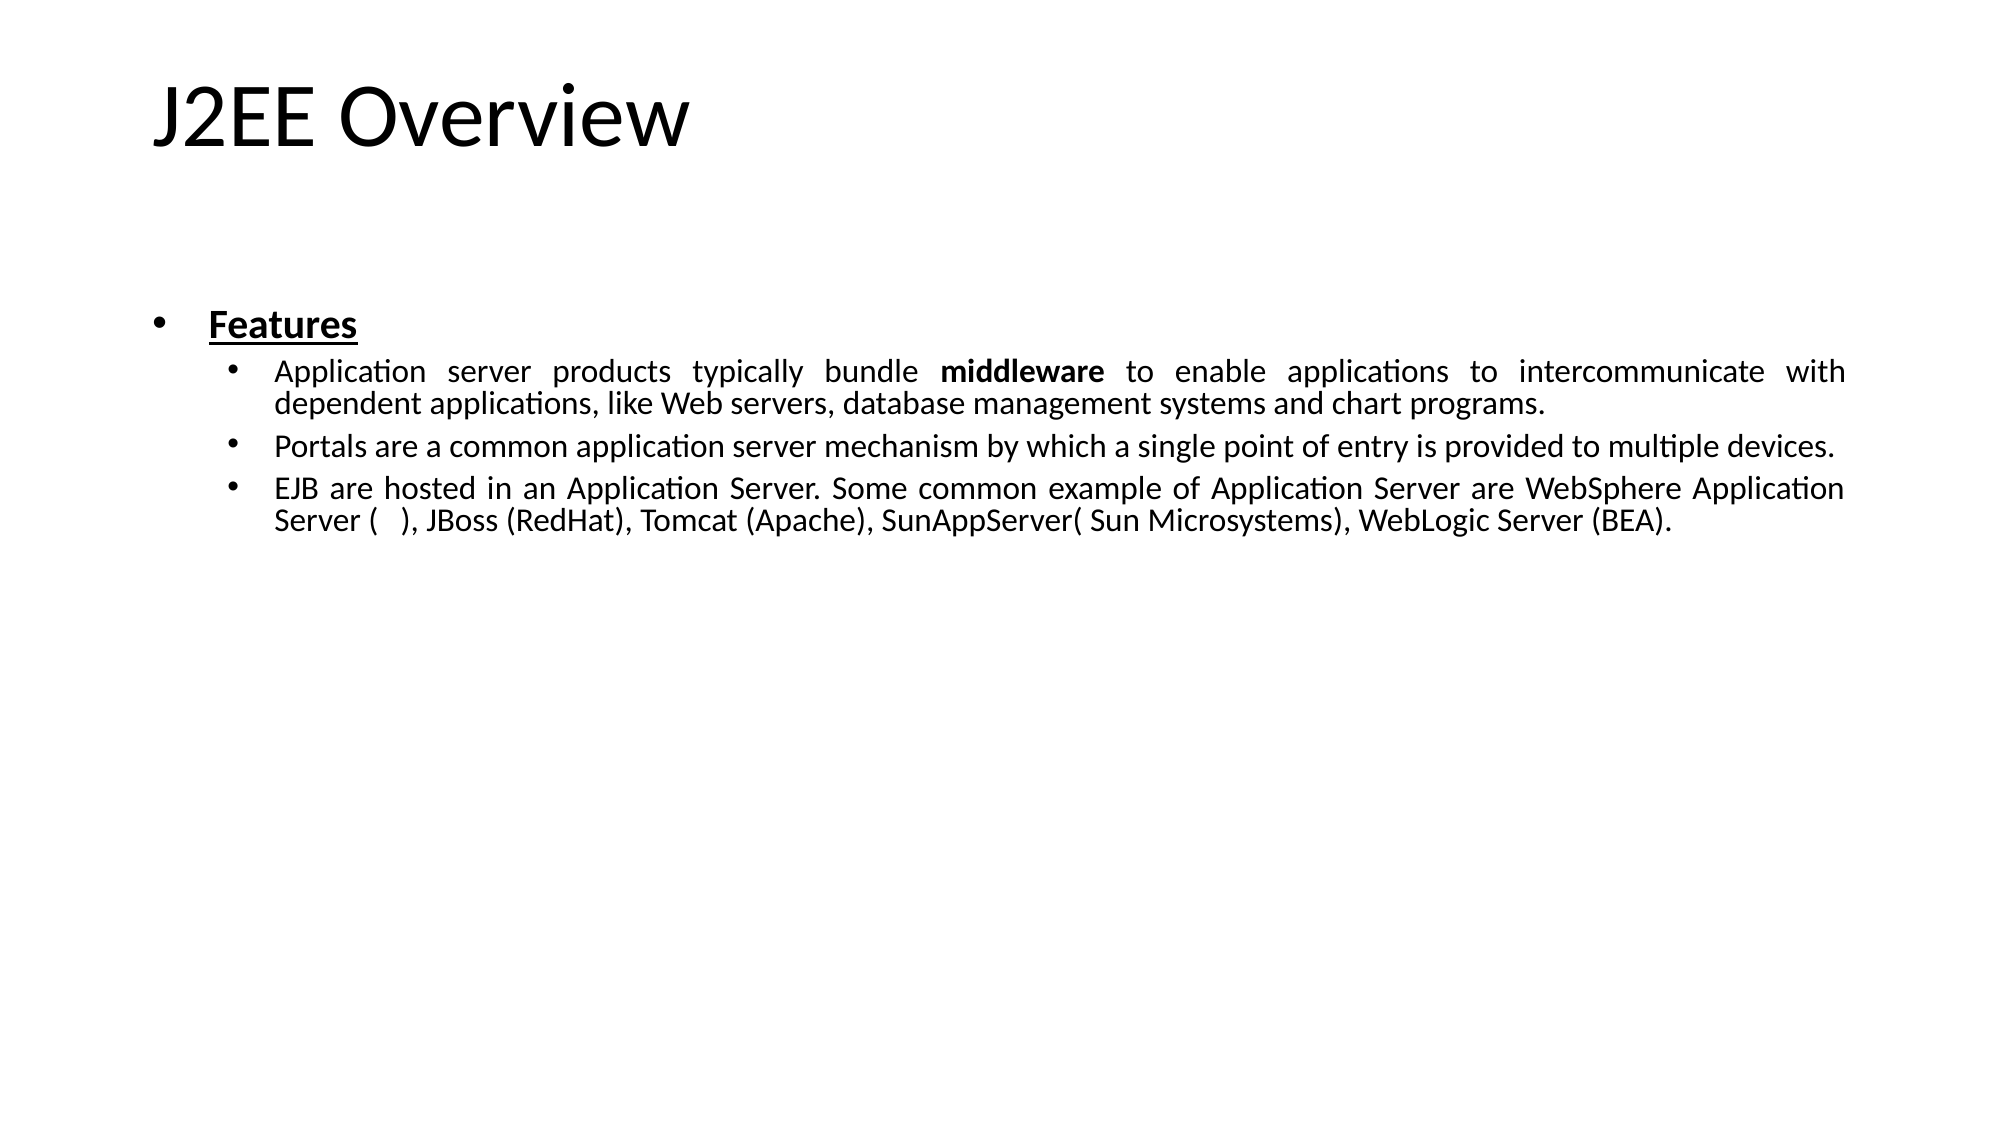

# J2EE Overview
Features
Application server products typically bundle middleware to enable applications to intercommunicate with dependent applications, like Web servers, database management systems and chart programs.
Portals are a common application server mechanism by which a single point of entry is provided to multiple devices.
EJB are hosted in an Application Server. Some common example of Application Server are WebSphere Application Server (   ), JBoss (RedHat), Tomcat (Apache), SunAppServer( Sun Microsystems), WebLogic Server (BEA).